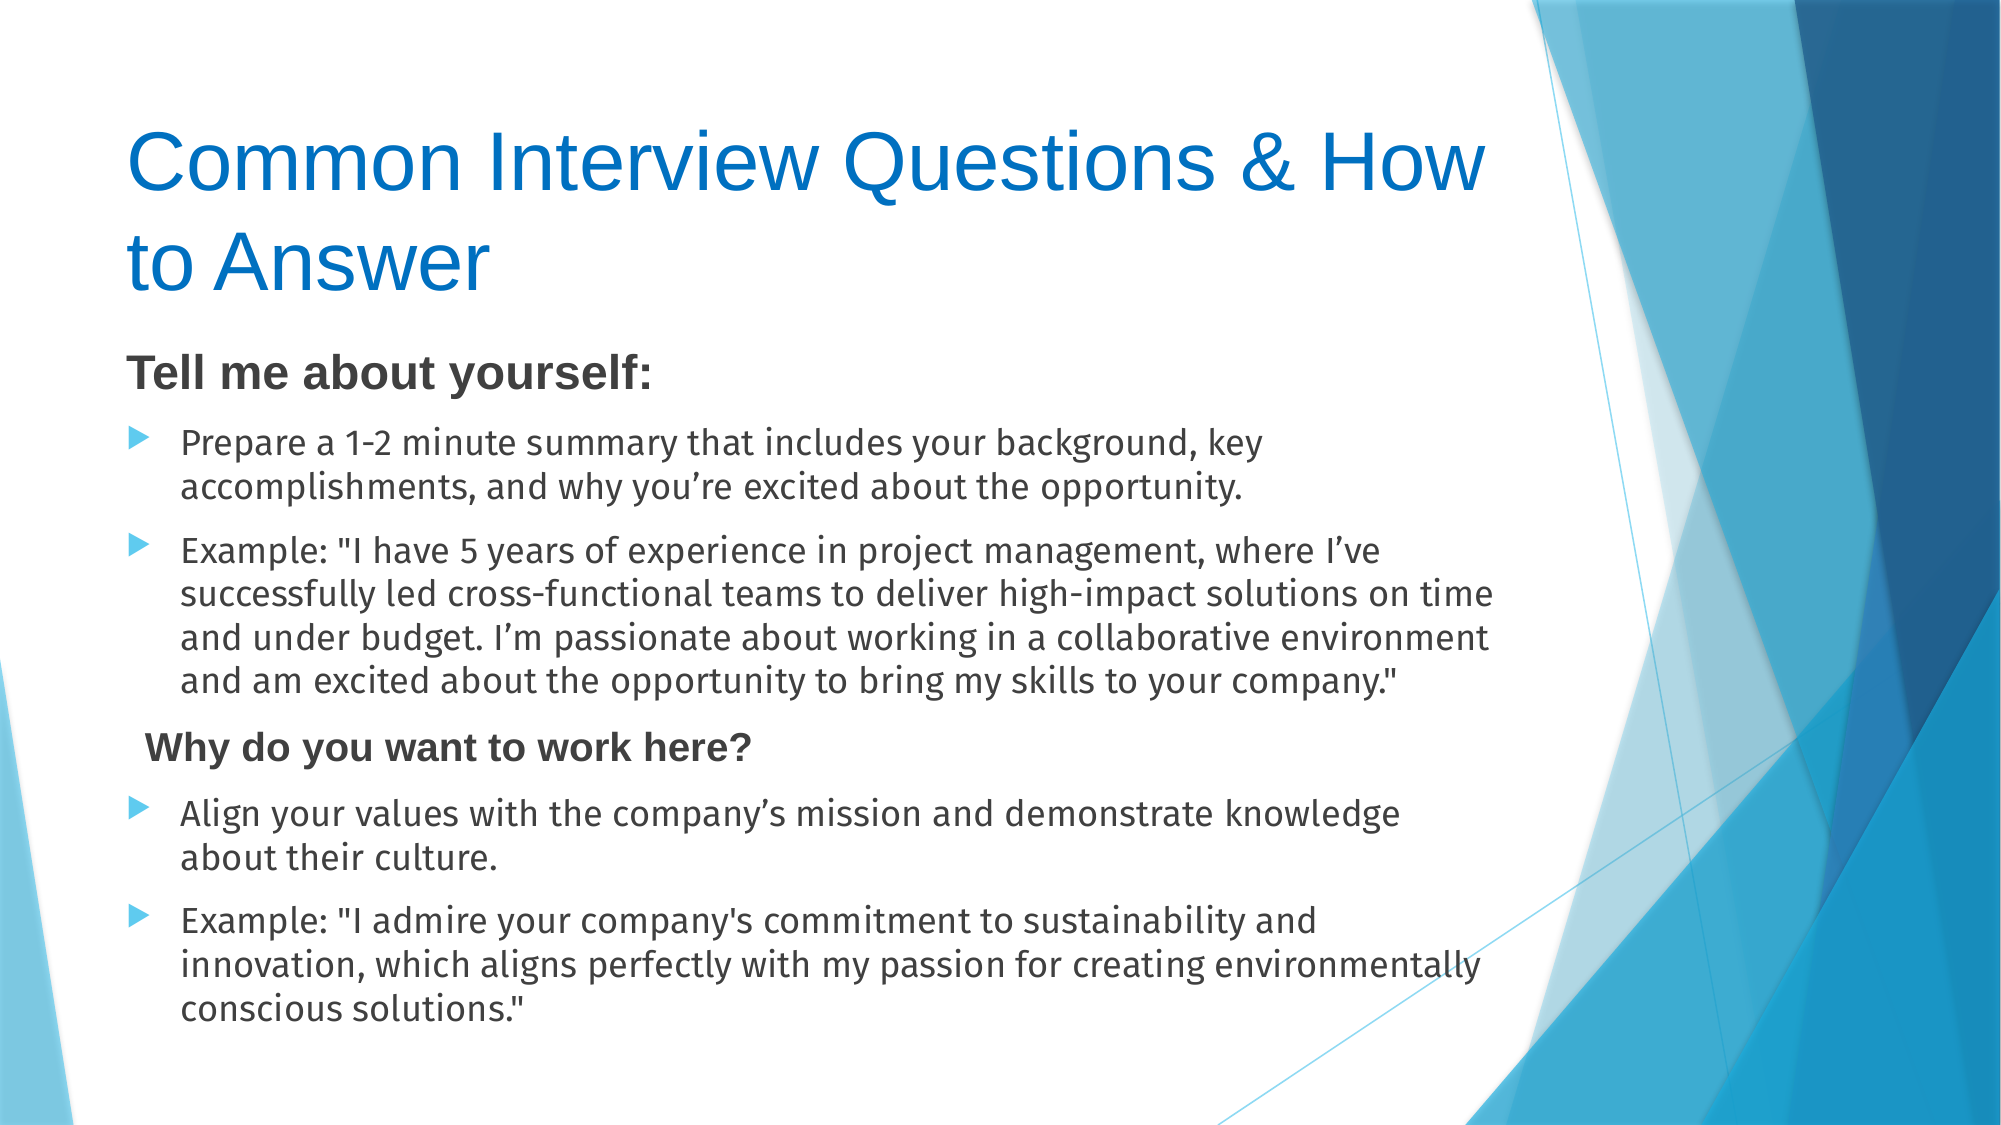

# Common Interview Questions & How to Answer
Tell me about yourself:
Prepare a 1-2 minute summary that includes your background, key accomplishments, and why you’re excited about the opportunity.
Example: "I have 5 years of experience in project management, where I’ve successfully led cross-functional teams to deliver high-impact solutions on time and under budget. I’m passionate about working in a collaborative environment and am excited about the opportunity to bring my skills to your company."
  Why do you want to work here?
Align your values with the company’s mission and demonstrate knowledge about their culture.
Example: "I admire your company's commitment to sustainability and innovation, which aligns perfectly with my passion for creating environmentally conscious solutions."